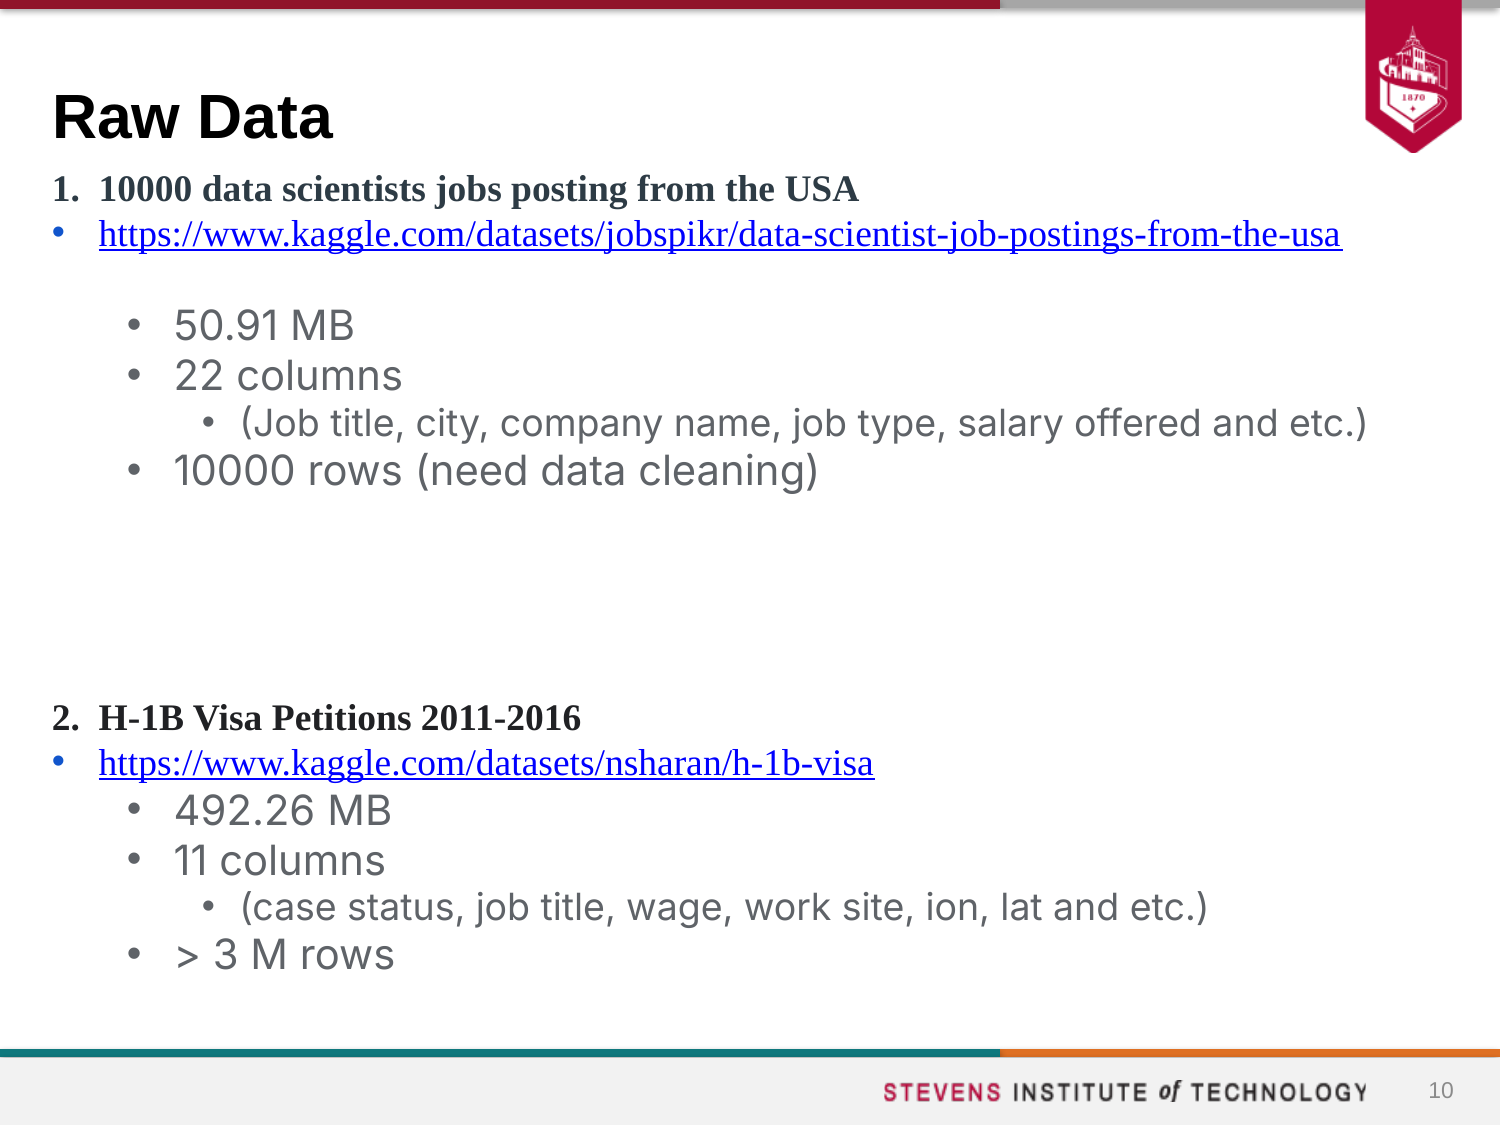

# Raw Data
10000 data scientists jobs posting from the USA
https://www.kaggle.com/datasets/jobspikr/data-scientist-job-postings-from-the-usa

50.91 MB
22 columns
(Job title, city, company name, job type, salary offered and etc.)
10000 rows (need data cleaning)

H-1B Visa Petitions 2011-2016
https://www.kaggle.com/datasets/nsharan/h-1b-visa
492.26 MB
11 columns
(case status, job title, wage, work site, ion, lat and etc.)
> 3 M rows

10